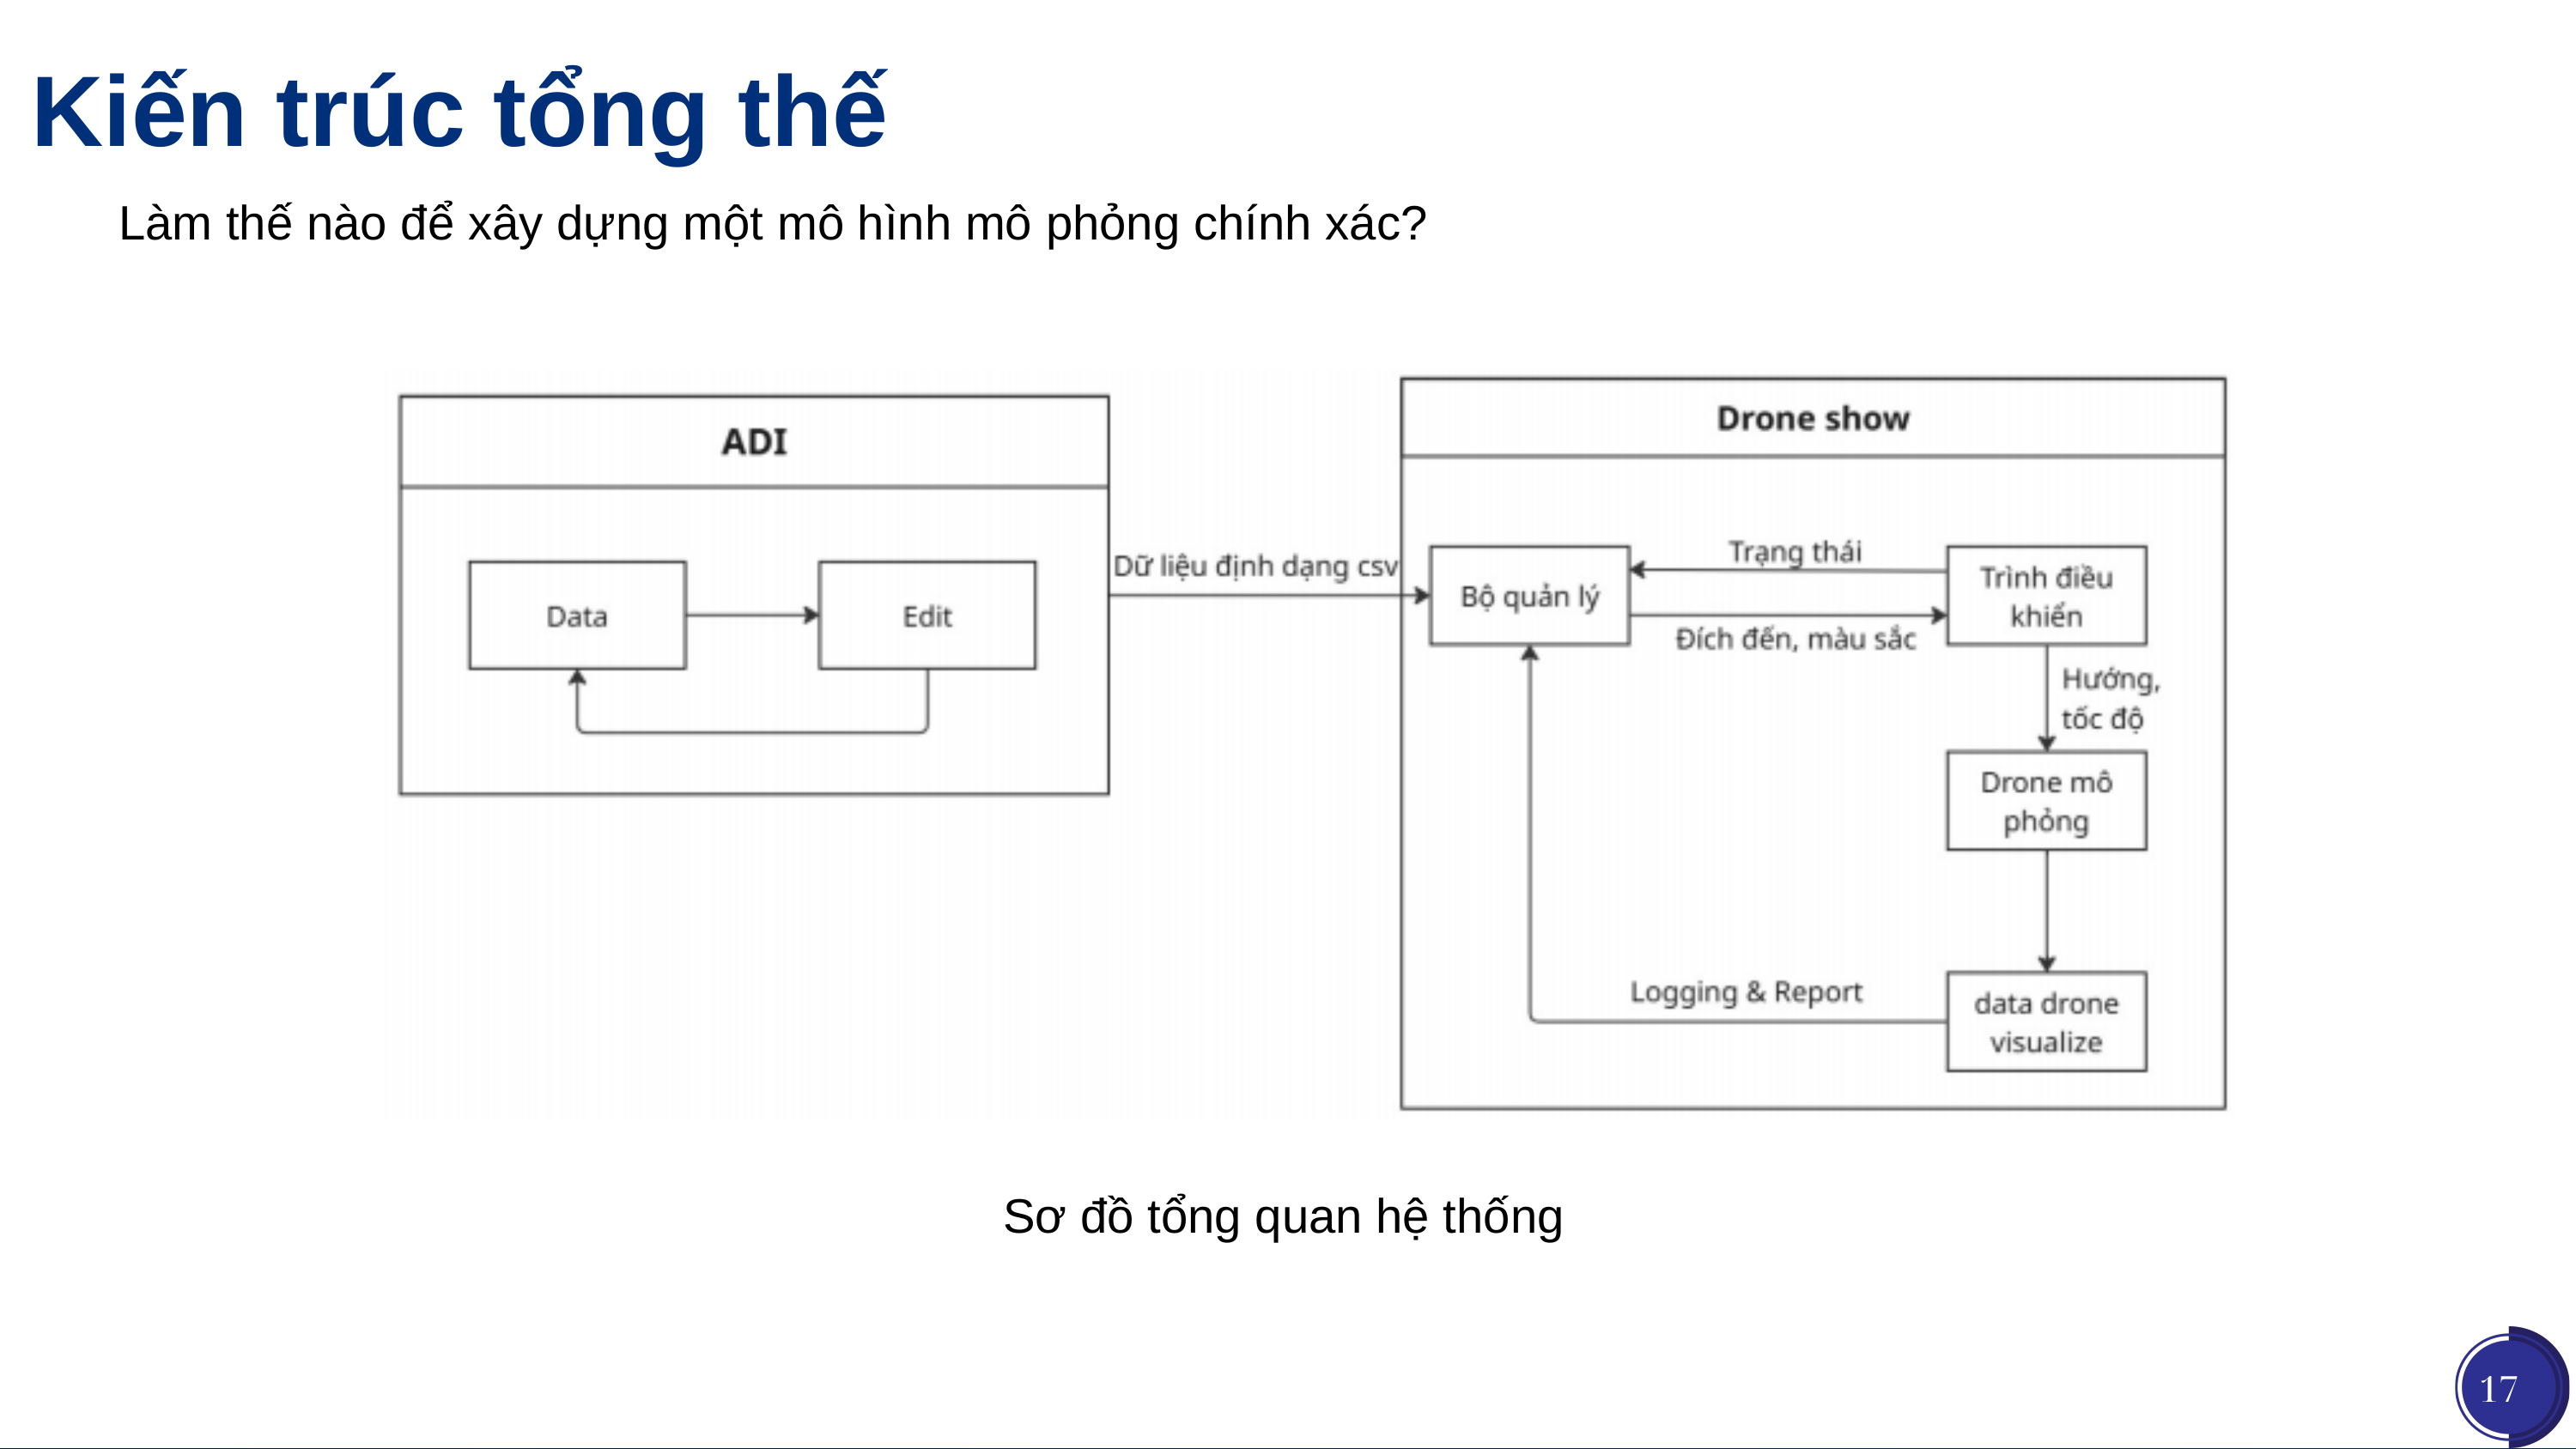

Kiến trúc tổng thế
Làm thế nào để xây dựng một mô hình mô phỏng chính xác?

Sơ đồ tổng quan hệ thống

17